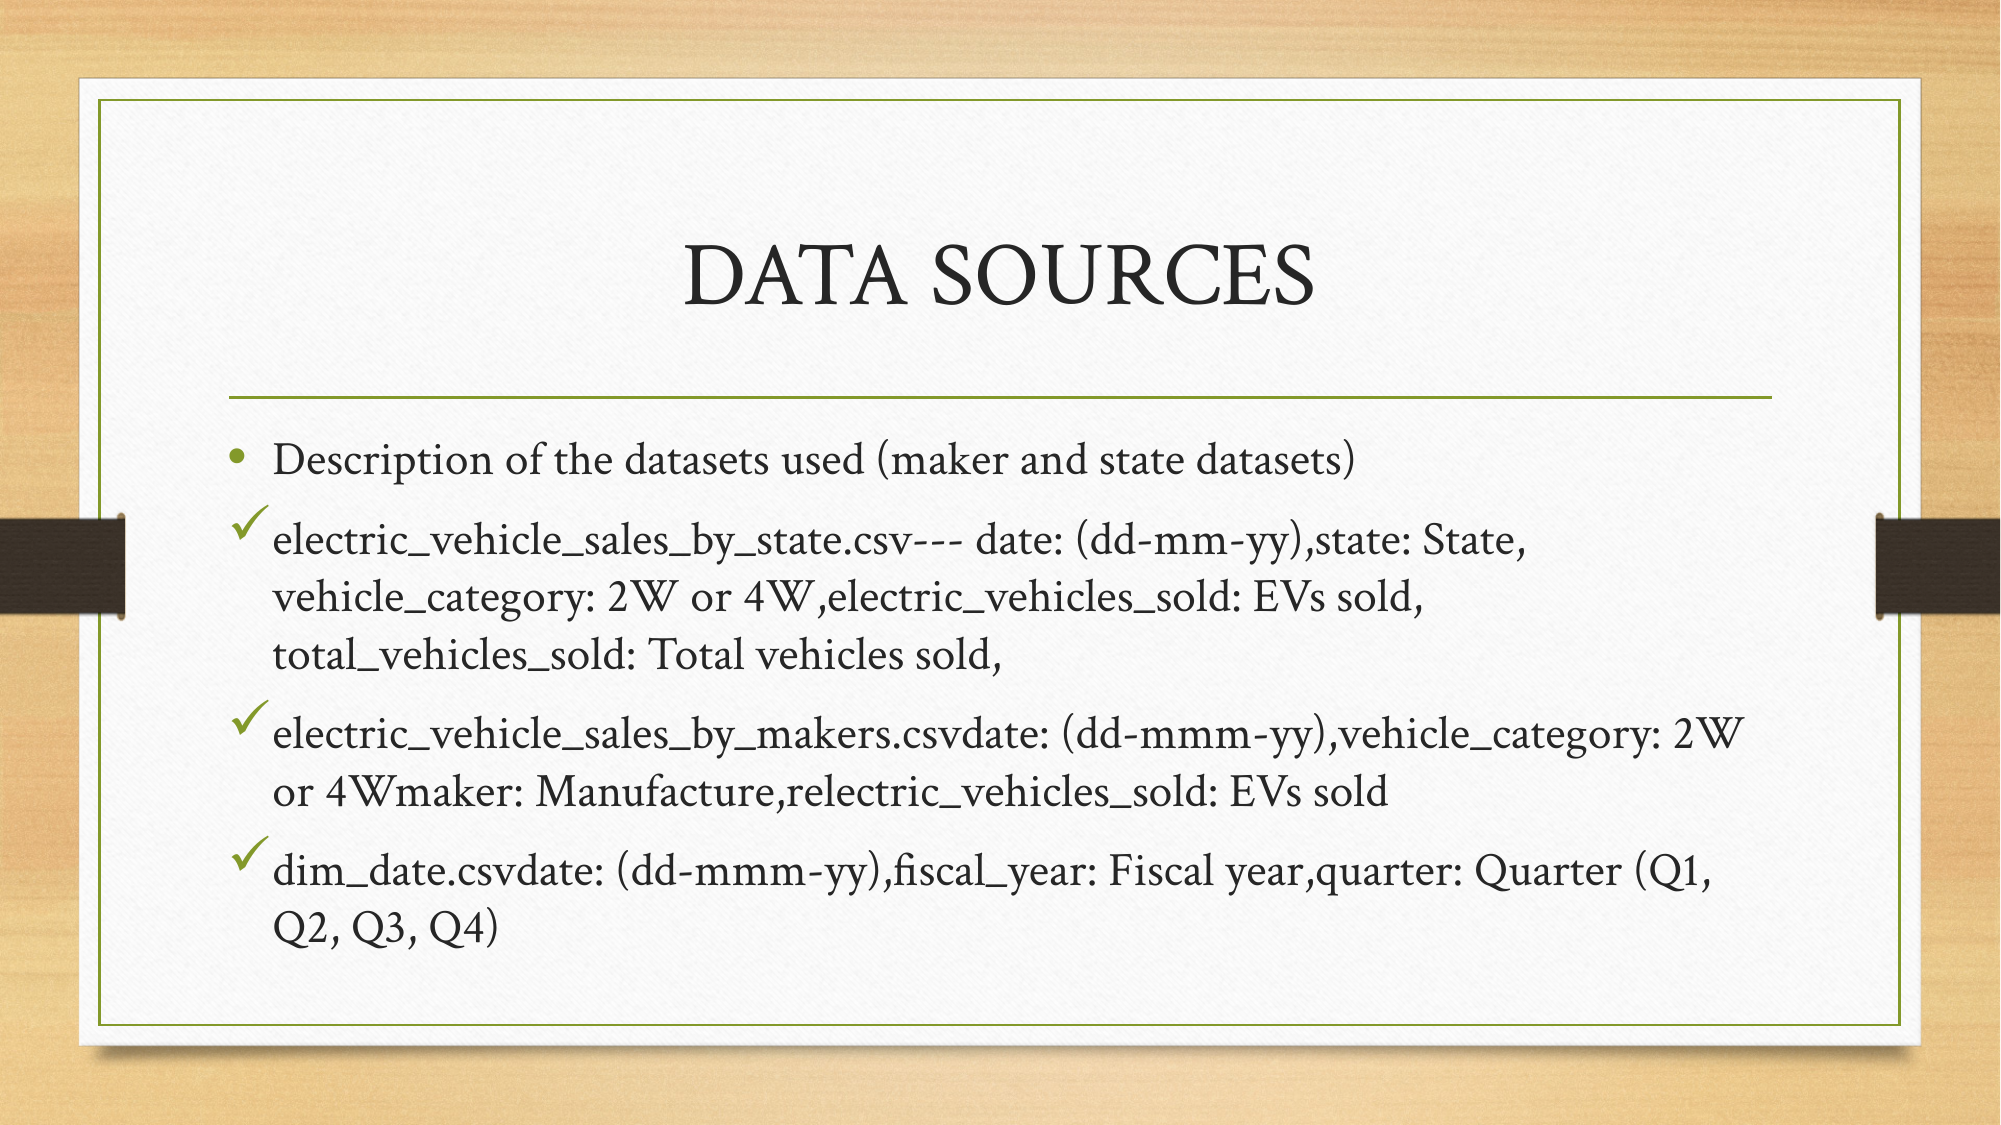

# DATA SOURCES
Description of the datasets used (maker and state datasets)
electric_vehicle_sales_by_state.csv--- date: (dd-mm-yy),state: State, vehicle_category: 2W or 4W,electric_vehicles_sold: EVs sold, total_vehicles_sold: Total vehicles sold,
electric_vehicle_sales_by_makers.csvdate: (dd-mmm-yy),vehicle_category: 2W or 4Wmaker: Manufacture,relectric_vehicles_sold: EVs sold
dim_date.csvdate: (dd-mmm-yy),fiscal_year: Fiscal year,quarter: Quarter (Q1, Q2, Q3, Q4)